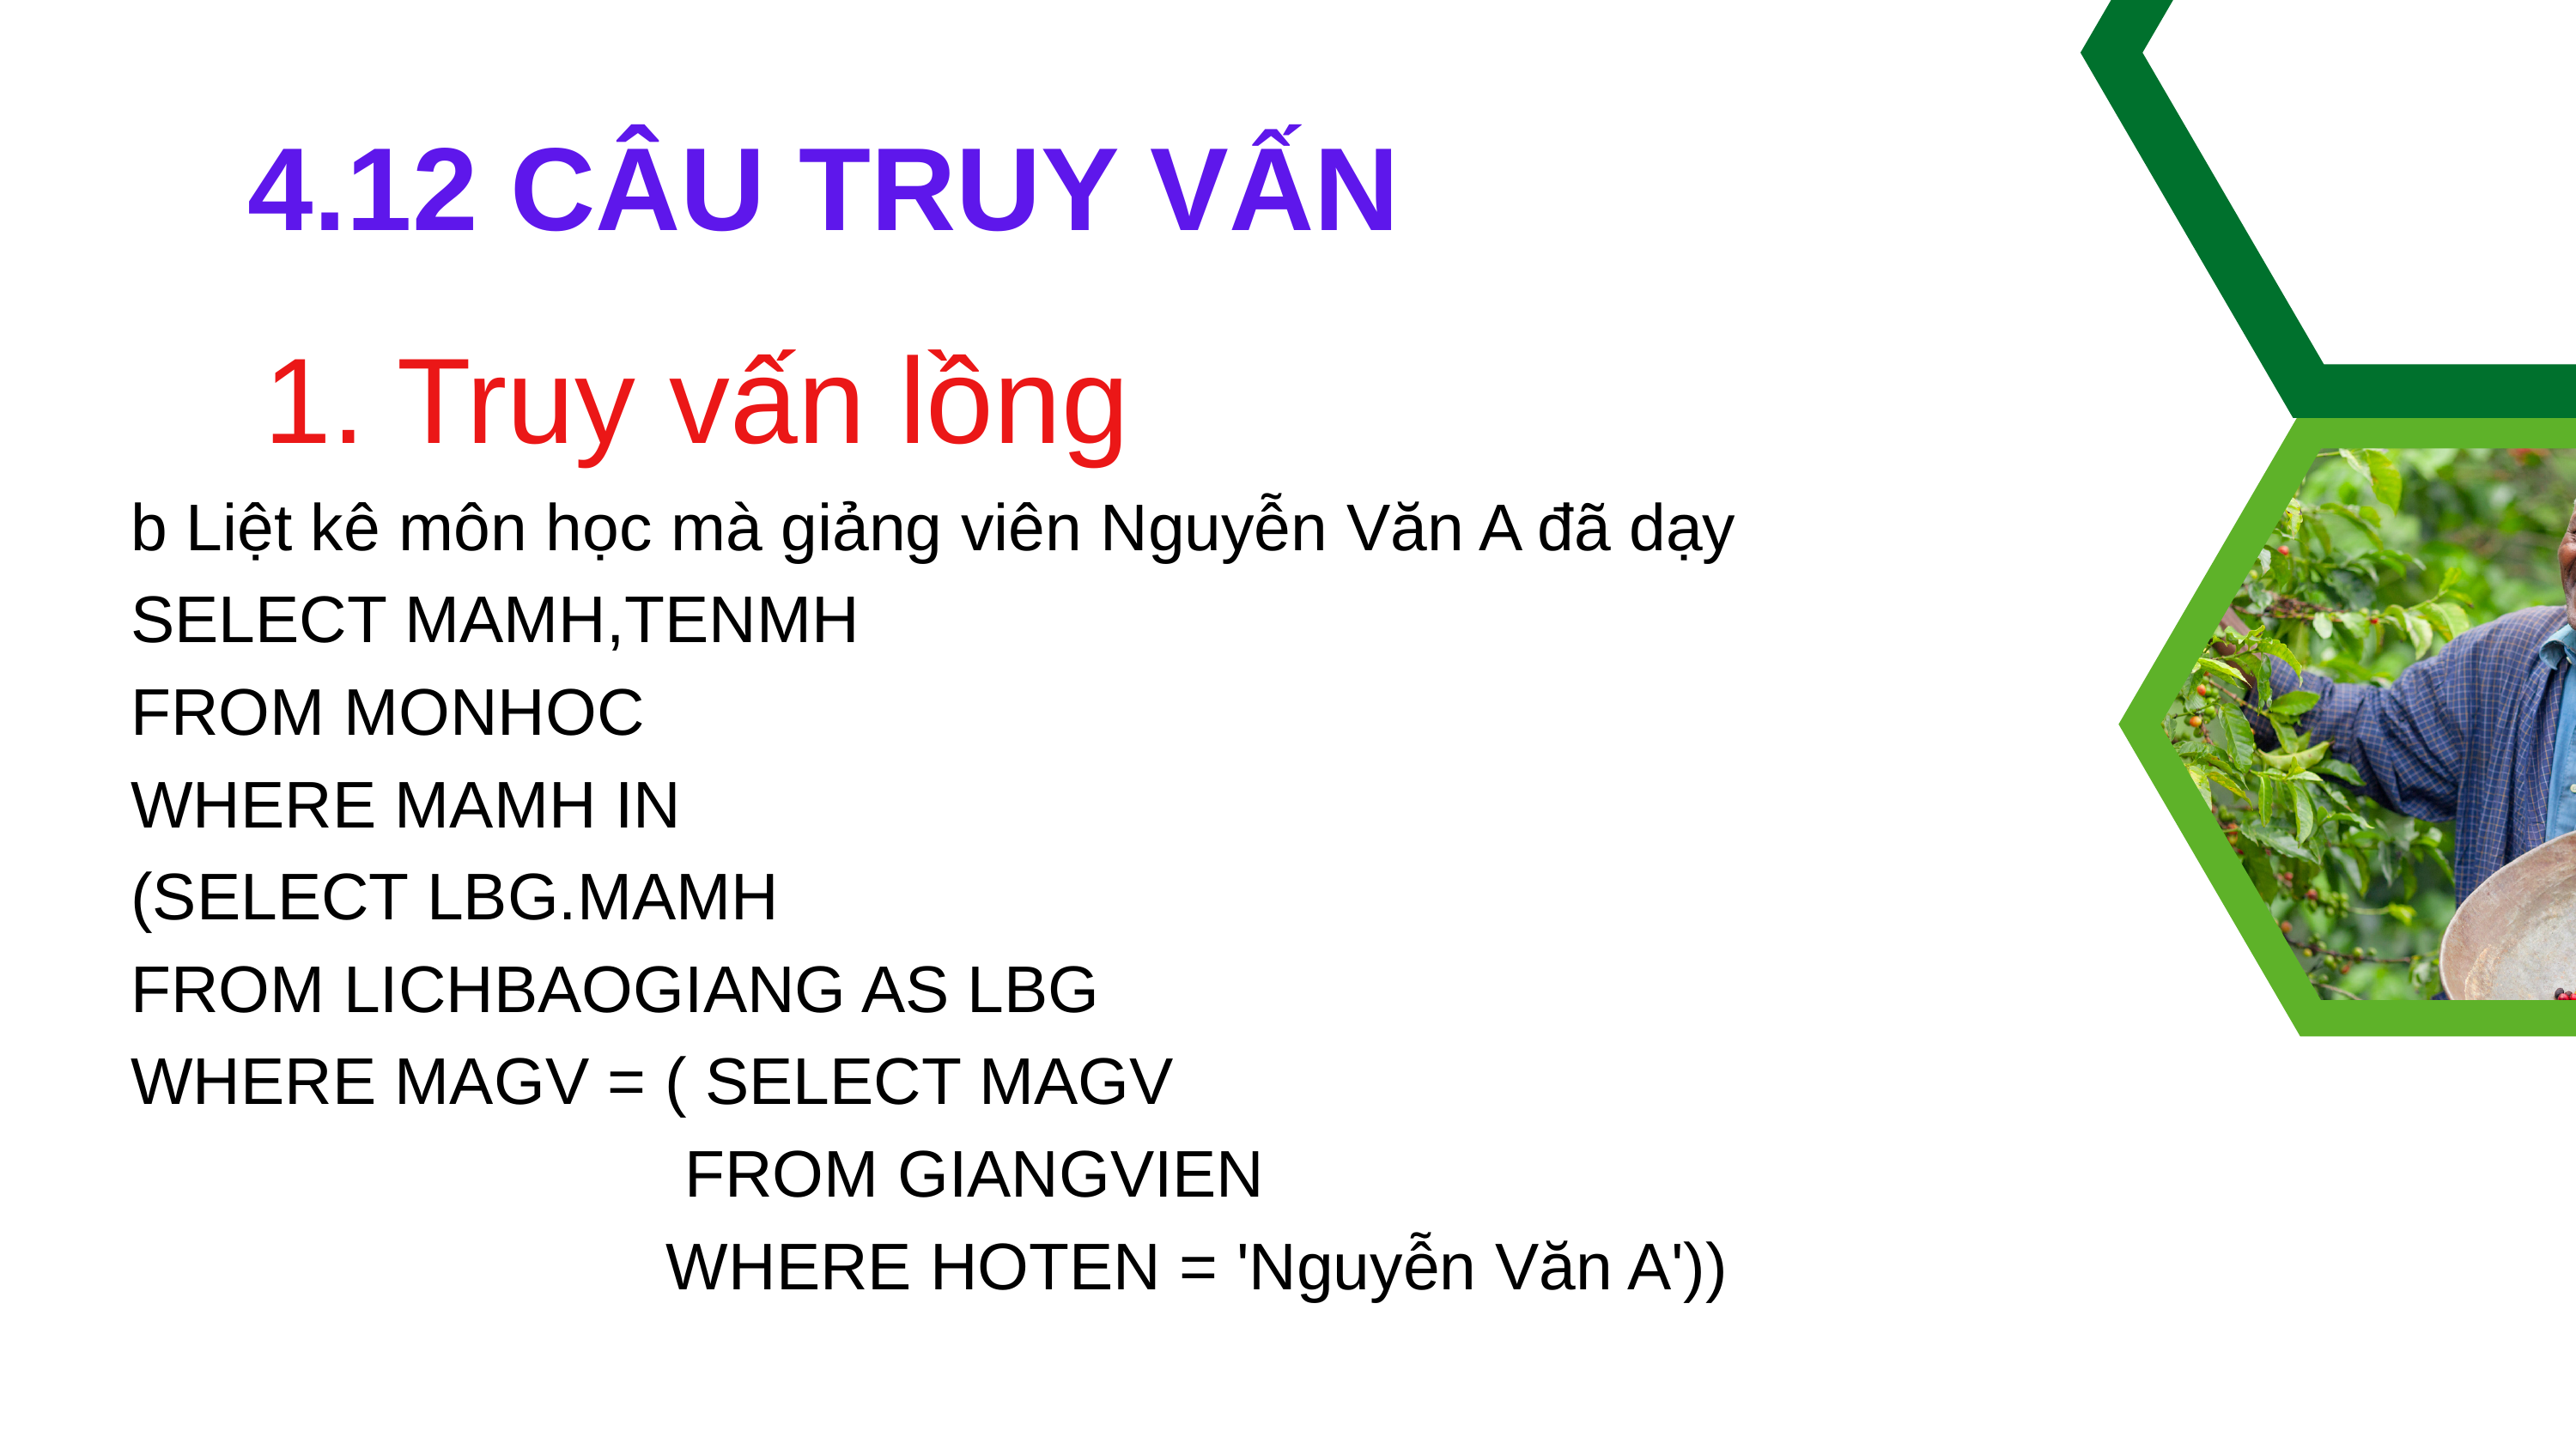

4.12 CÂU TRUY VẤN

1. Truy vấn lồng

b Liệt kê môn học mà giảng viên Nguyễn Văn A đã dạy
SELECT MAMH,TENMH
FROM MONHOC
WHERE MAMH IN
(SELECT LBG.MAMH
FROM LICHBAOGIANG AS LBG
WHERE MAGV = ( SELECT MAGV
                              FROM GIANGVIEN
                             WHERE HOTEN = 'Nguyễn Văn A'))

Supplier Audits